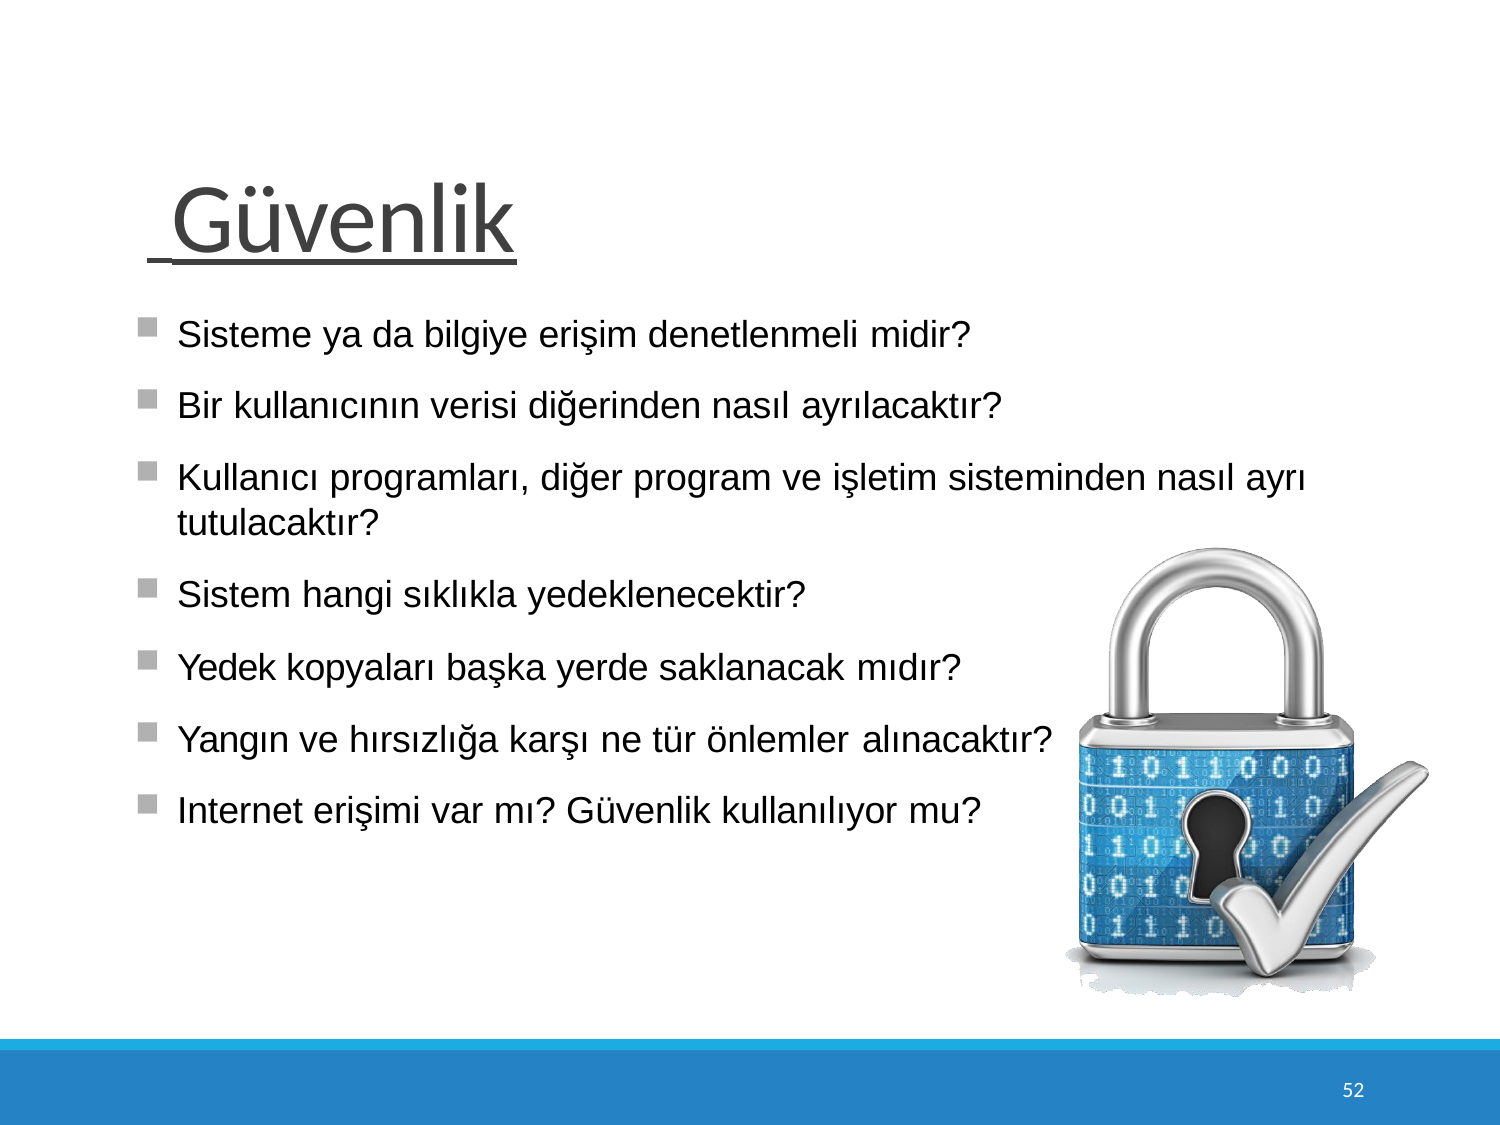

# Güvenlik
Sisteme ya da bilgiye erişim denetlenmeli midir?
Bir kullanıcının verisi diğerinden nasıl ayrılacaktır?
Kullanıcı programları, diğer program ve işletim sisteminden nasıl ayrı
tutulacaktır?
Sistem hangi sıklıkla yedeklenecektir?
Yedek kopyaları başka yerde saklanacak mıdır?
Yangın ve hırsızlığa karşı ne tür önlemler alınacaktır?
Internet erişimi var mı? Güvenlik kullanılıyor mu?

52